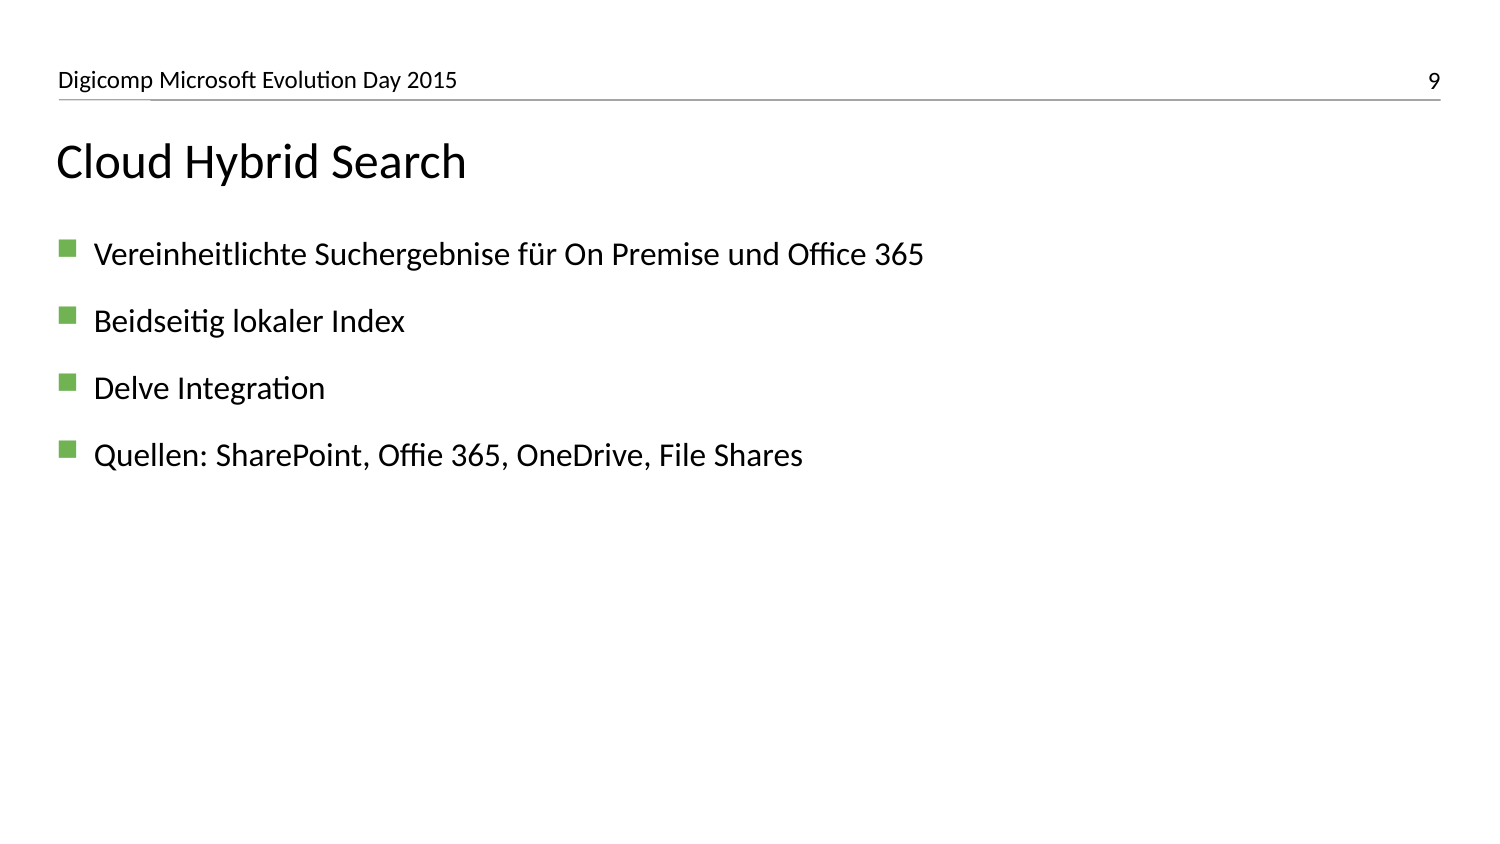

# Cloud Hybrid Search
Vereinheitlichte Suchergebnise für On Premise und Office 365
Beidseitig lokaler Index
Delve Integration
Quellen: SharePoint, Offie 365, OneDrive, File Shares